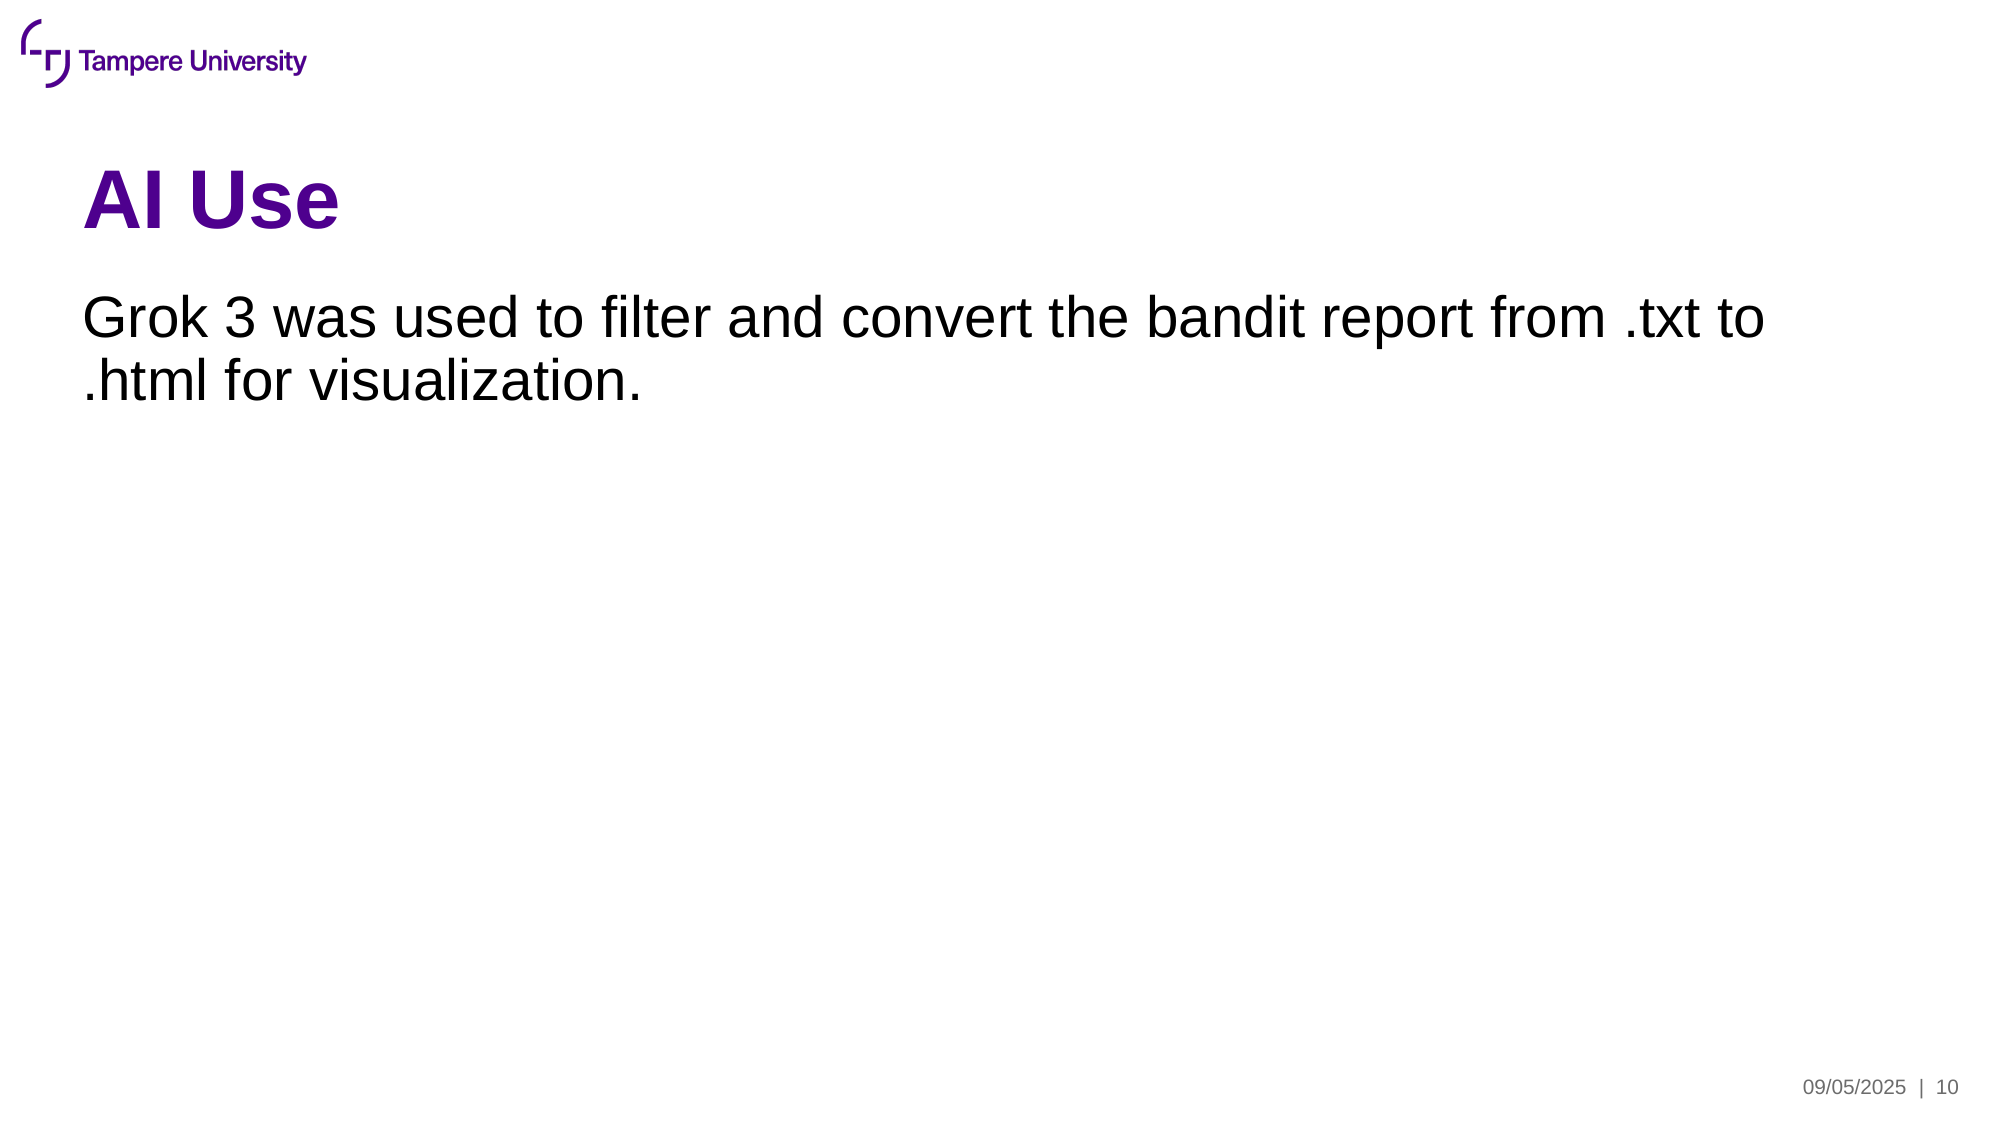

# AI Use
Grok 3 was used to filter and convert the bandit report from .txt to .html for visualization.
09/05/2025
|  10